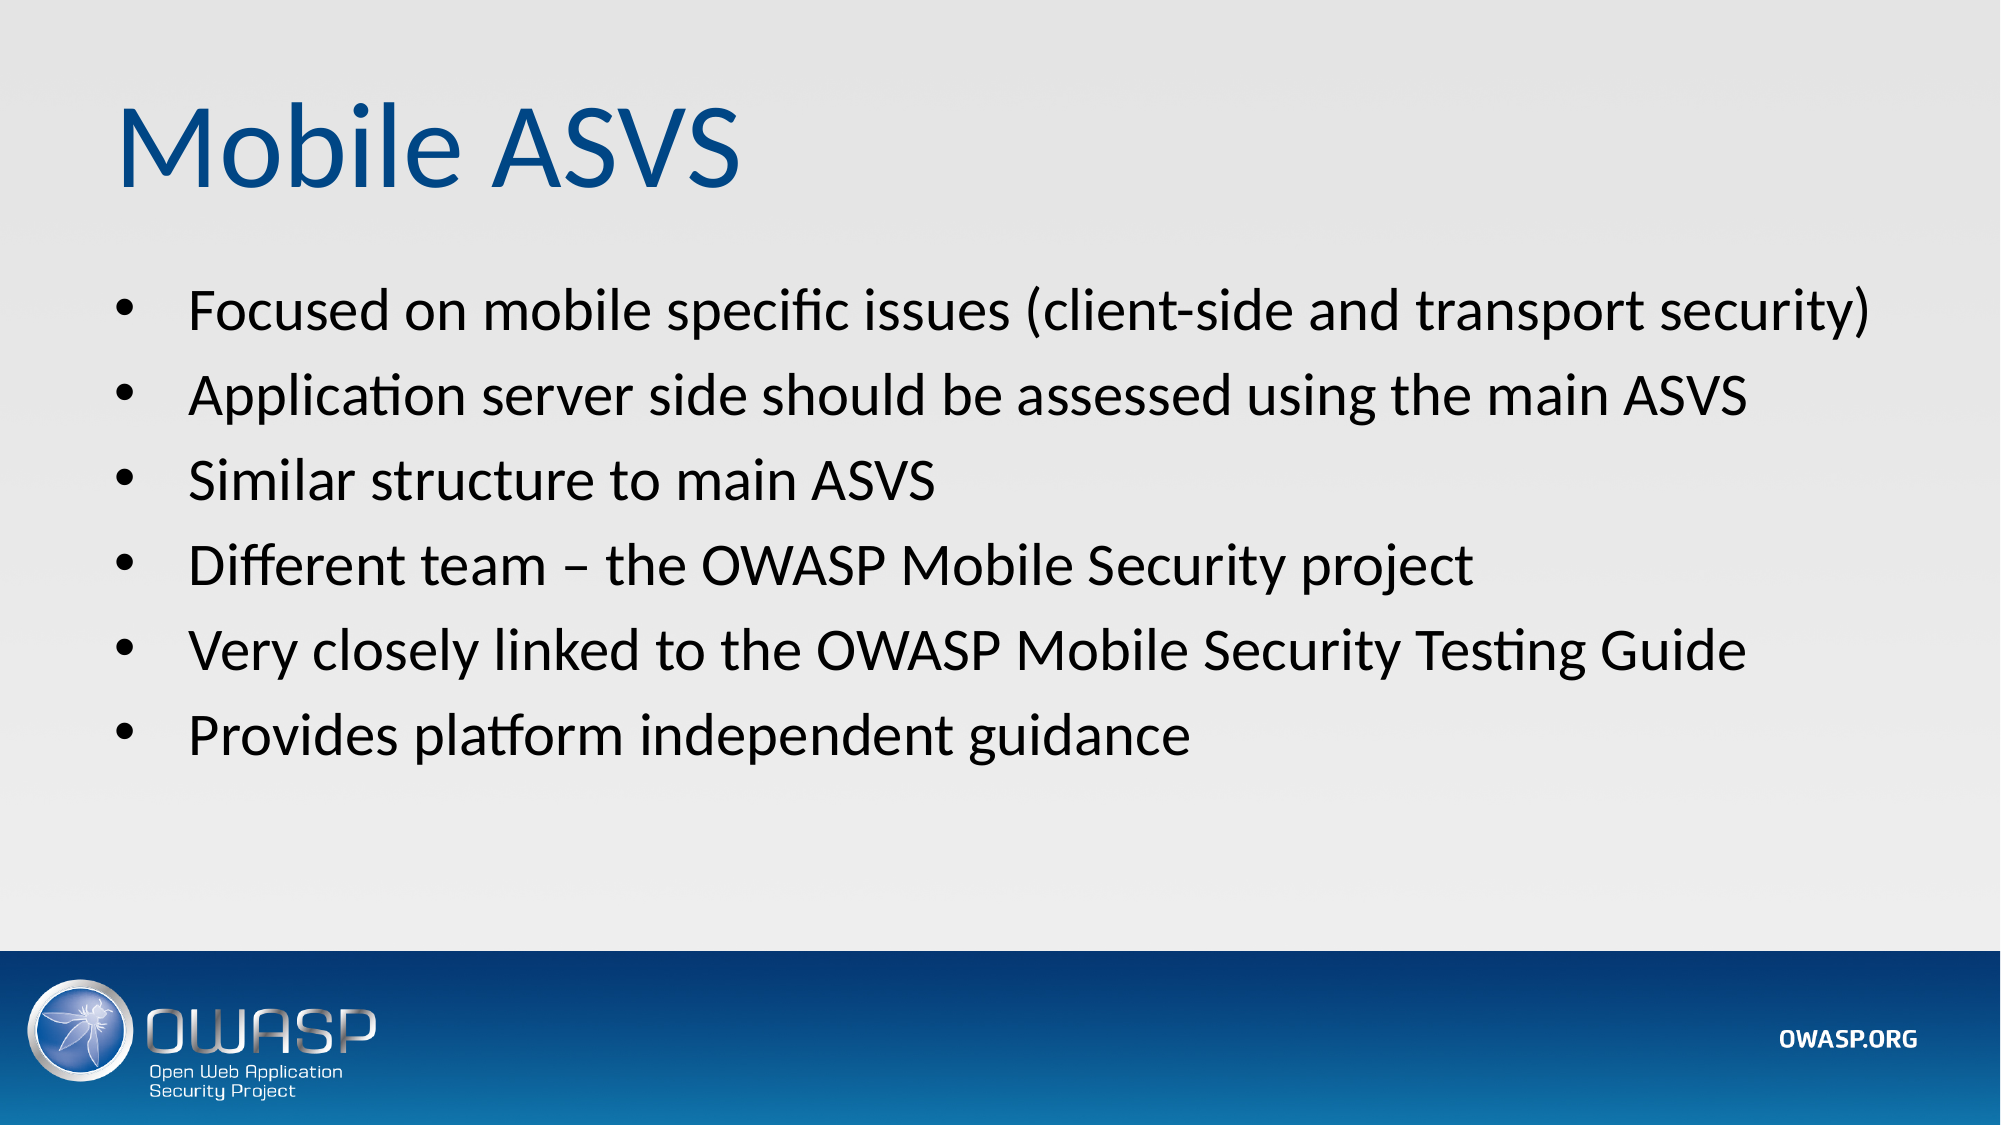

# Mobile ASVS
Focused on mobile specific issues (client-side and transport security)
Application server side should be assessed using the main ASVS
Similar structure to main ASVS
Different team – the OWASP Mobile Security project
Very closely linked to the OWASP Mobile Security Testing Guide
Provides platform independent guidance